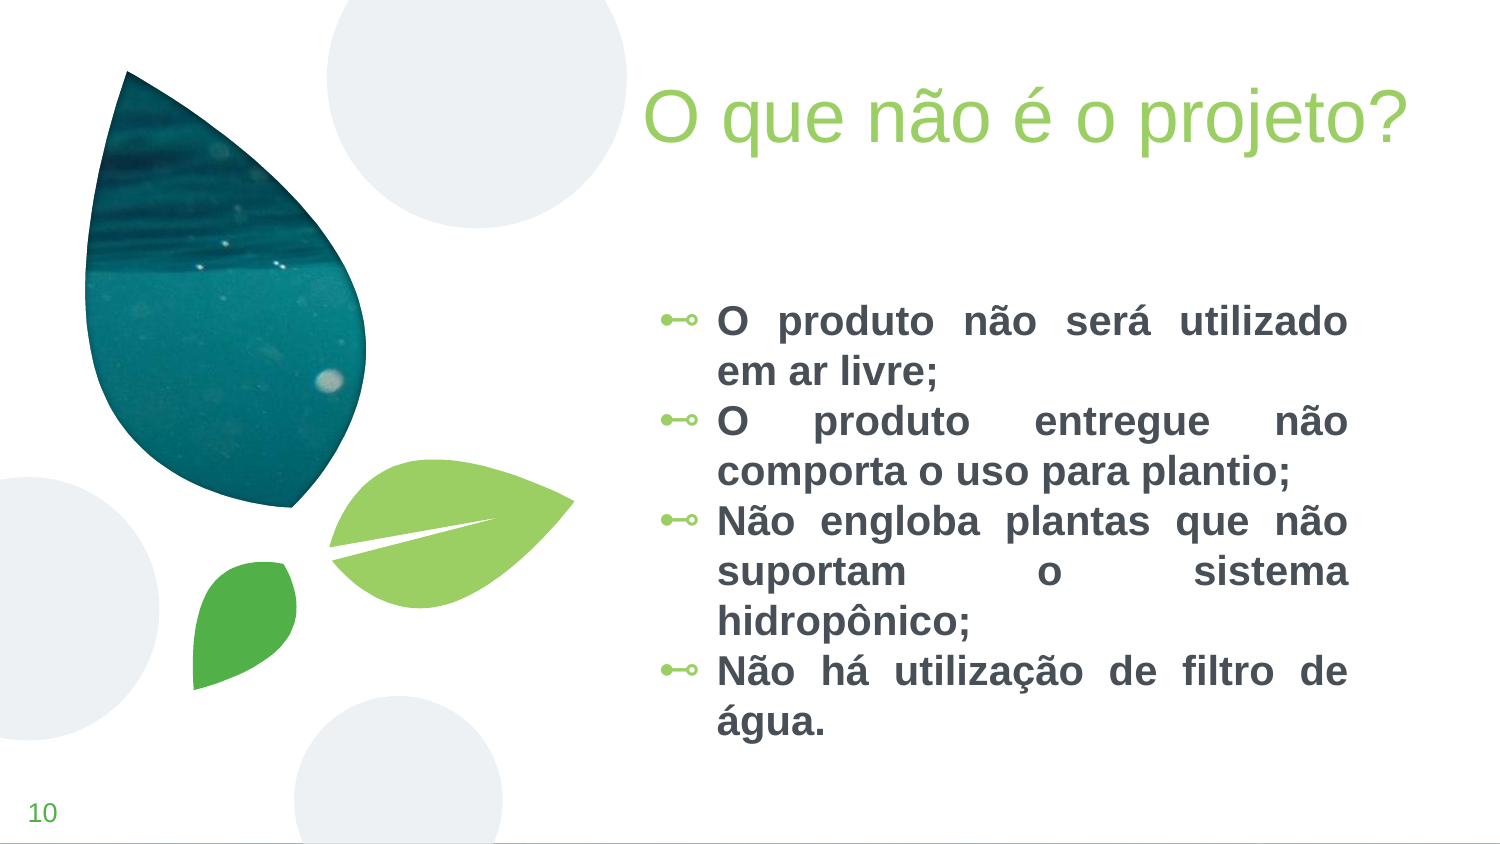

# O que não é o projeto?
O produto não será utilizado em ar livre;
O produto entregue não comporta o uso para plantio;
Não engloba plantas que não suportam o sistema hidropônico;
Não há utilização de filtro de água.
10